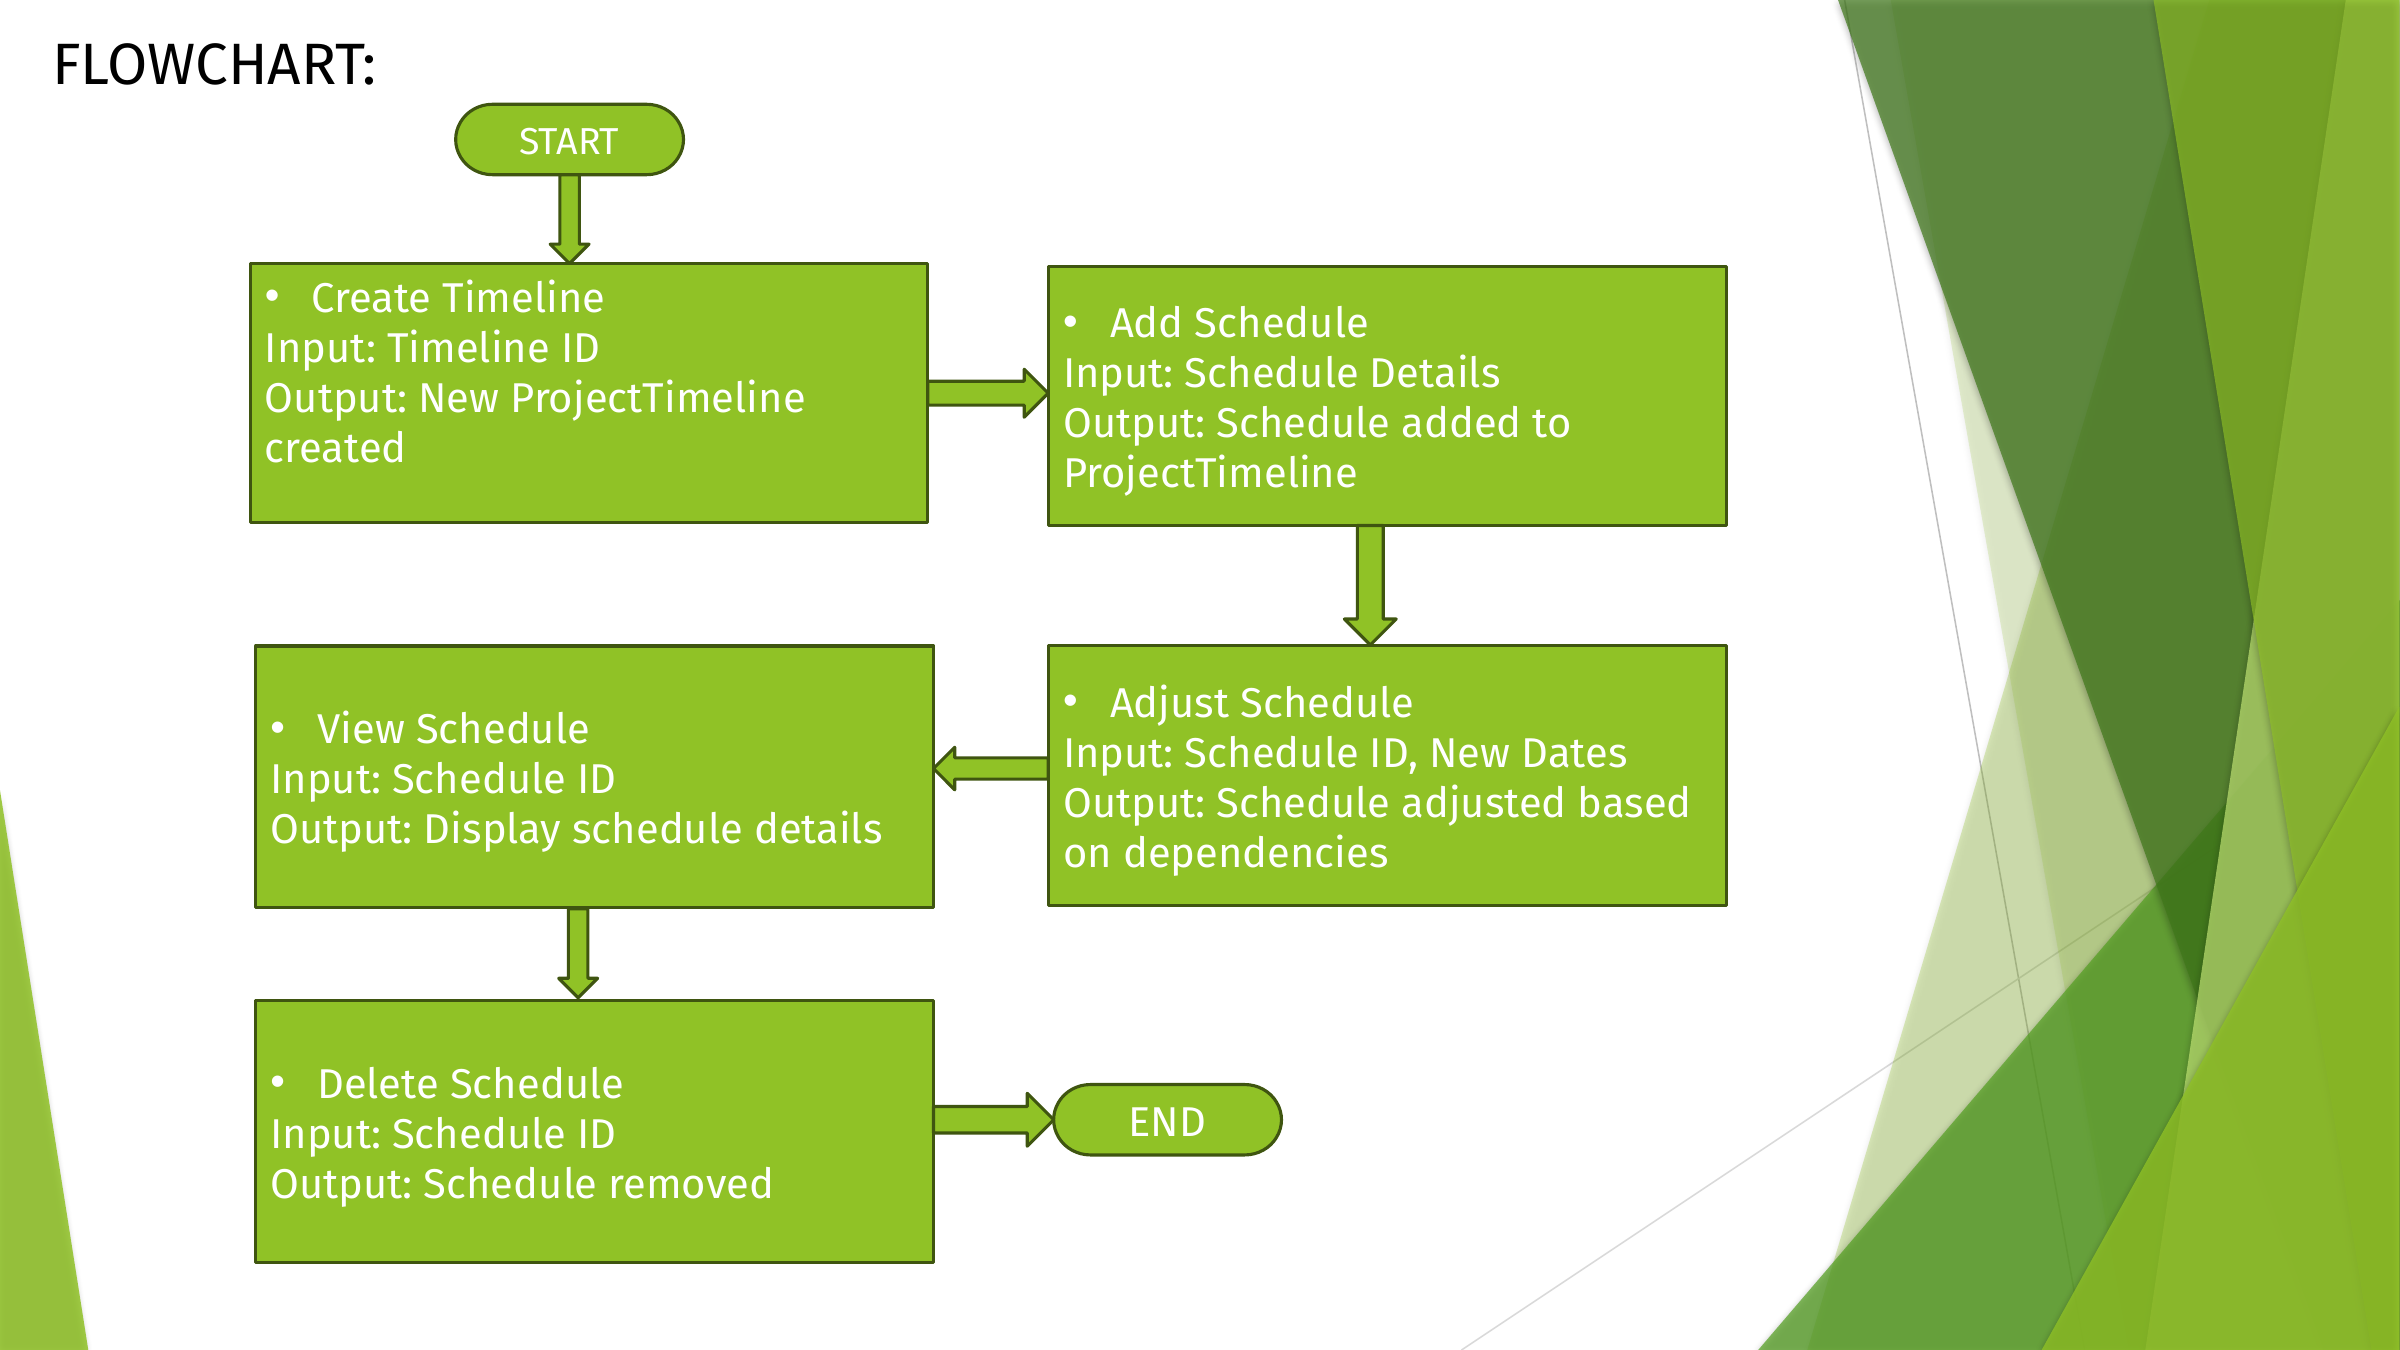

FLOWCHART:
START

Create Timeline
Input: Timeline ID
Output: New ProjectTimeline created

Add Schedule
Input: Schedule Details
Output: Schedule added to ProjectTimeline

View Schedule
Input: Schedule ID
Output: Display schedule details
Adjust Schedule
Input: Schedule ID, New Dates
Output: Schedule adjusted based on dependencies

Delete Schedule
Input: Schedule ID
Output: Schedule removed
END